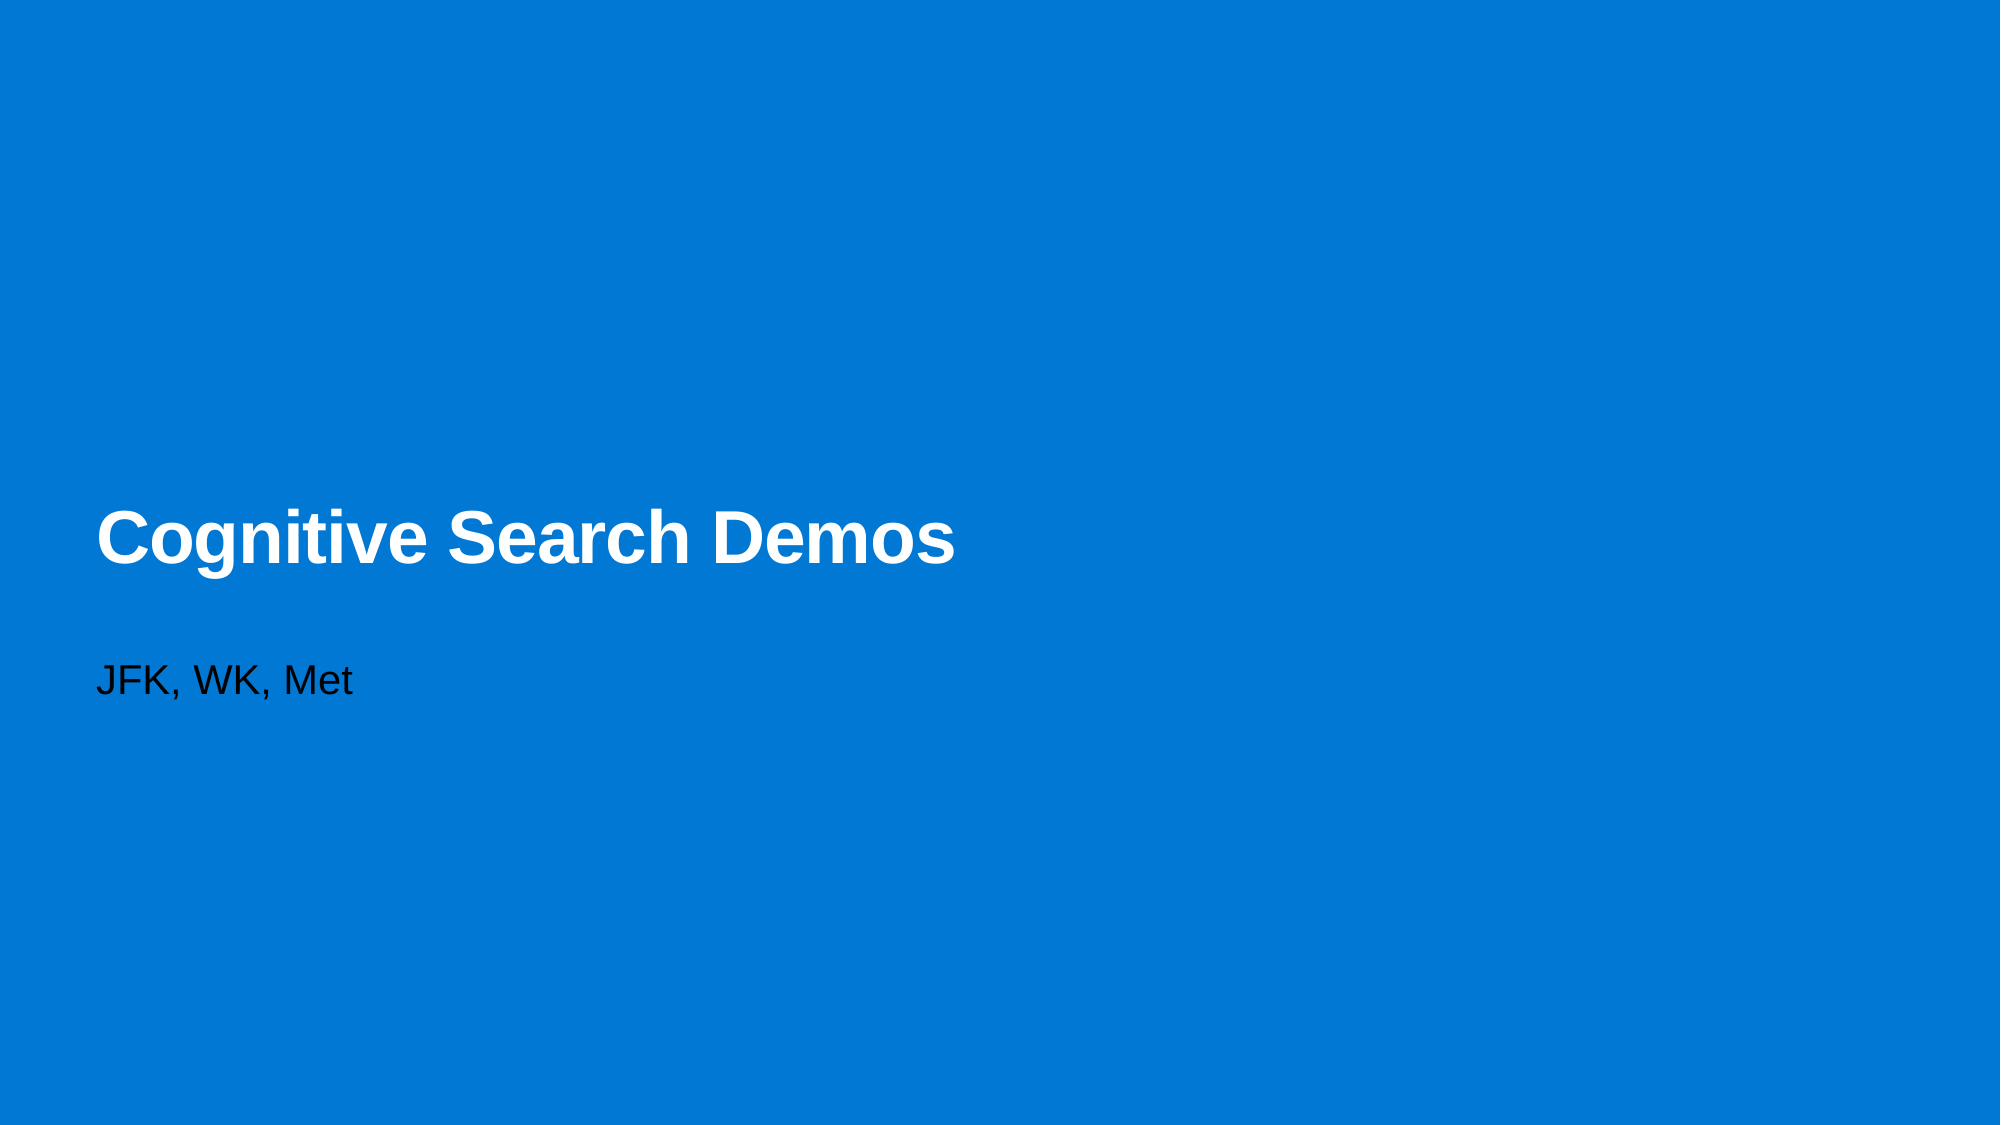

# Cognitive Search Demos
JFK, WK, Met